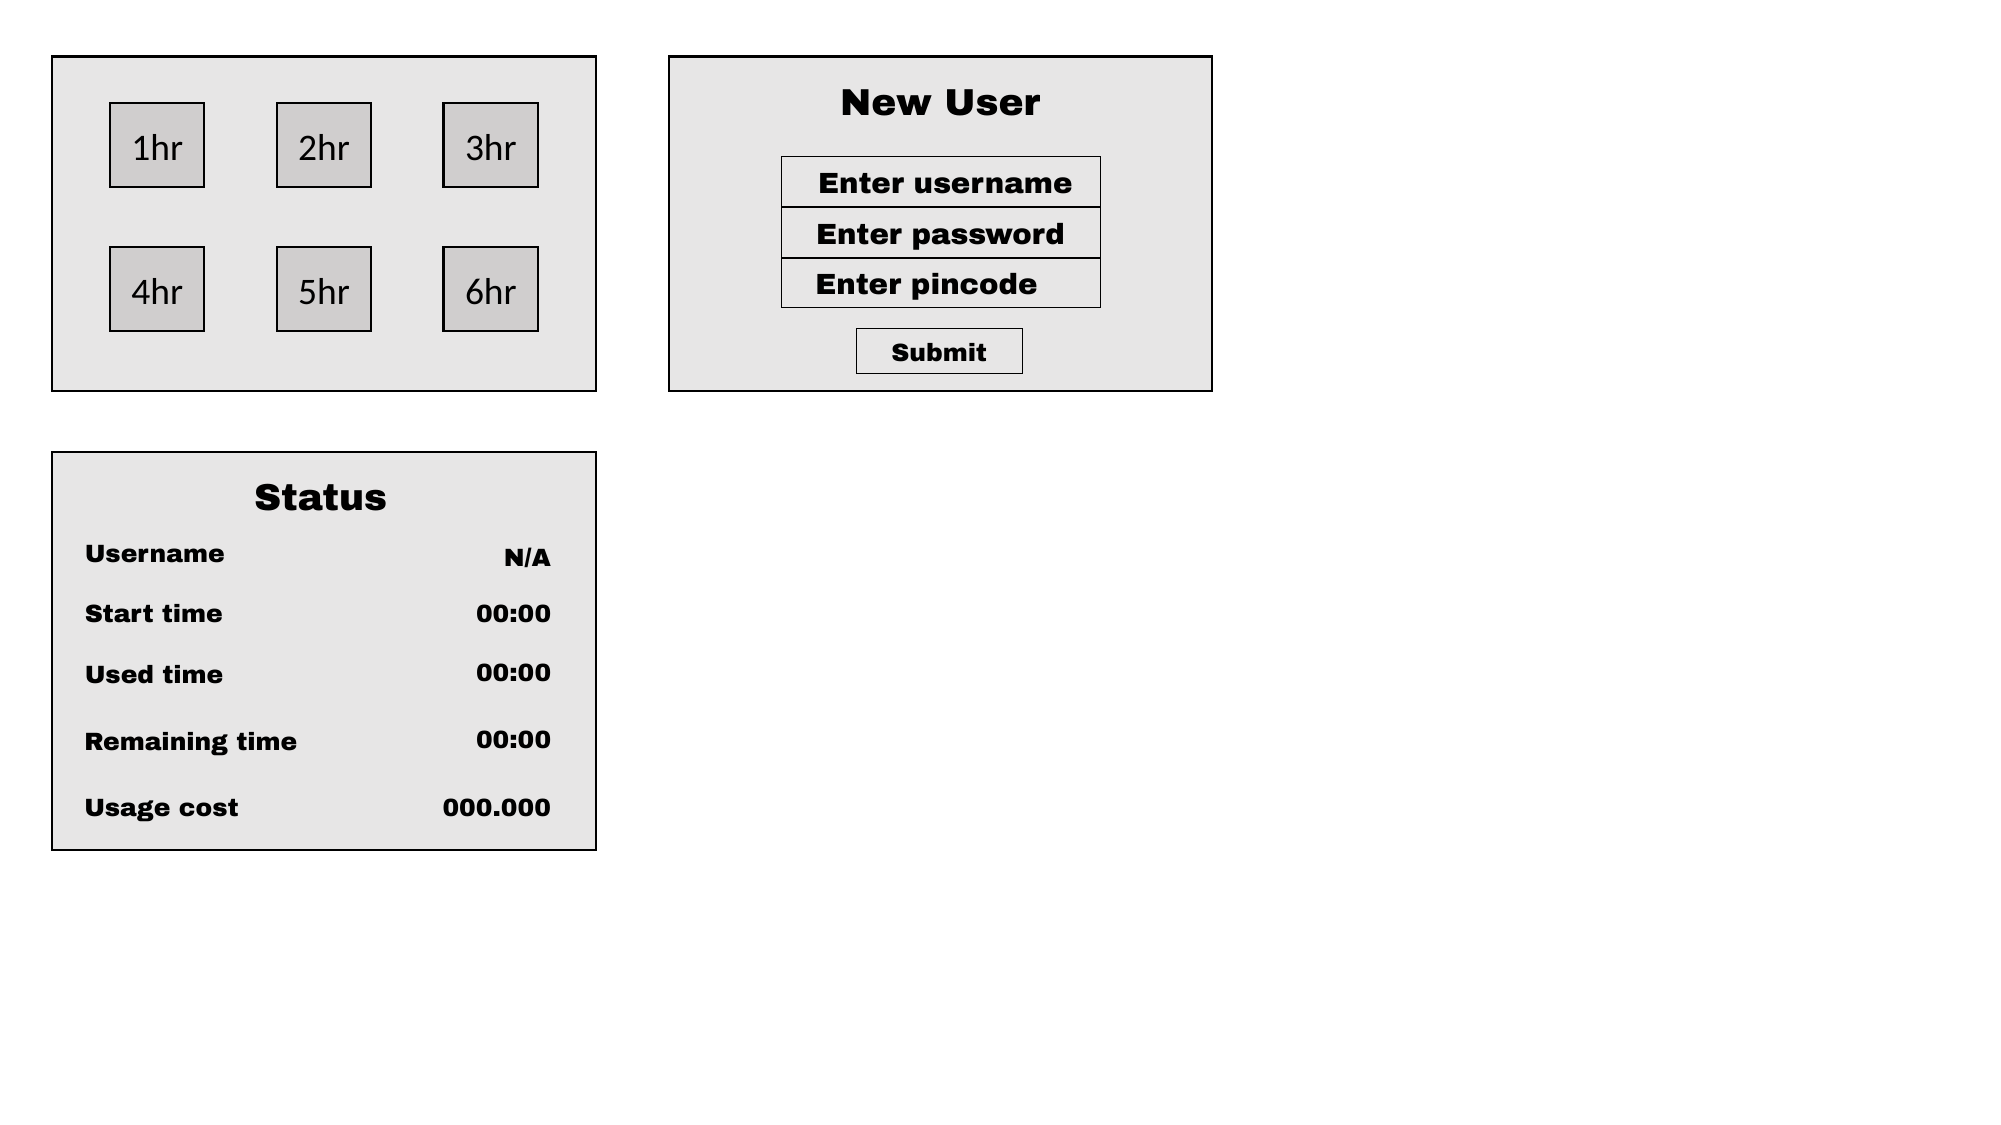

New User
3hr
2hr
1hr
 Enter username
Enter password
4hr
5hr
6hr
  Enter pincode
Submit

Status
Username
N/A
Start time
00:00
00:00
Used time
00:00
Remaining time
Usage cost
000.000